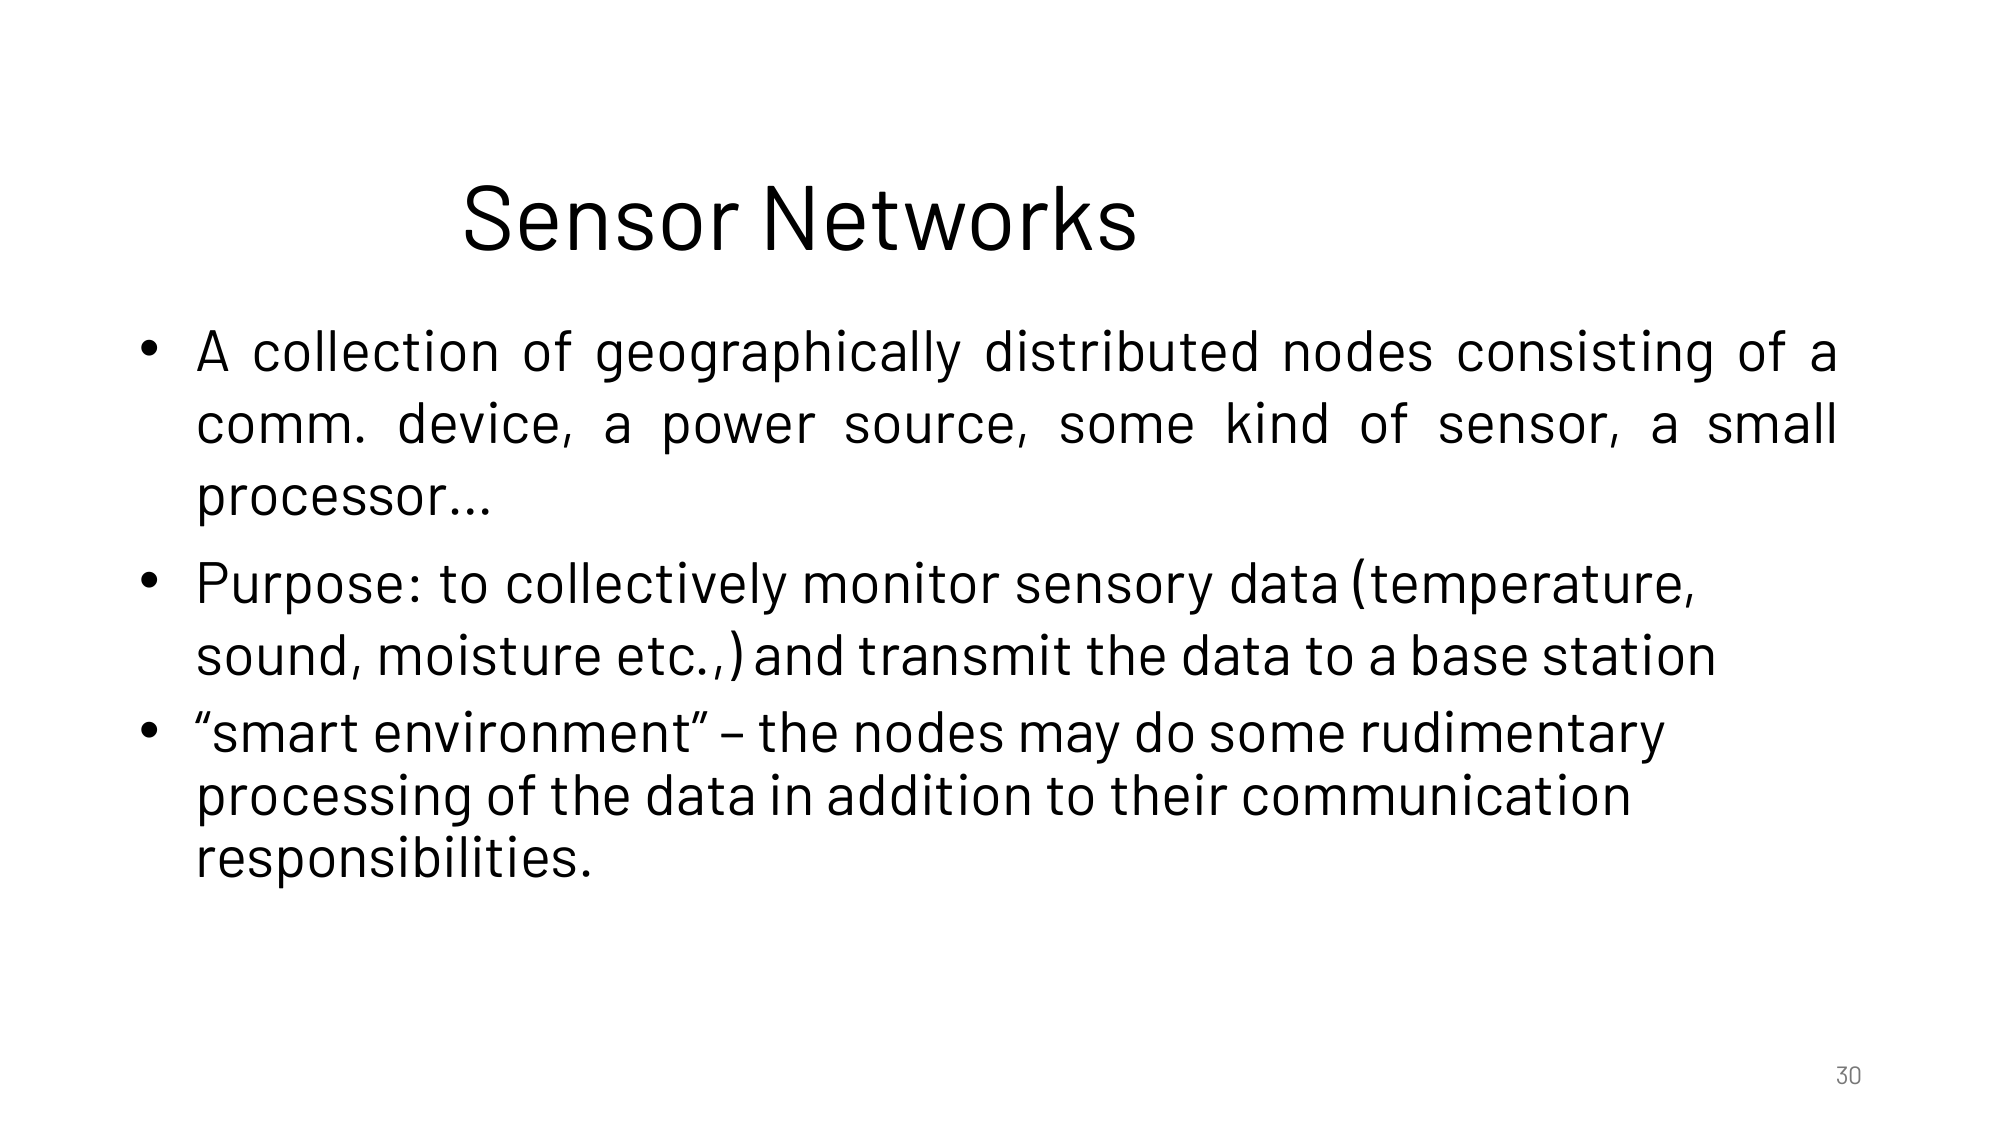

# Sensor Networks
A collection of geographically distributed nodes consisting of a comm. device, a power source, some kind of sensor, a small processor…
Purpose: to collectively monitor sensory data (temperature, 	sound, moisture etc.,) and transmit the data to a base station
“smart environment” – the nodes may do some rudimentary processing of the data in addition to their communication responsibilities.
30